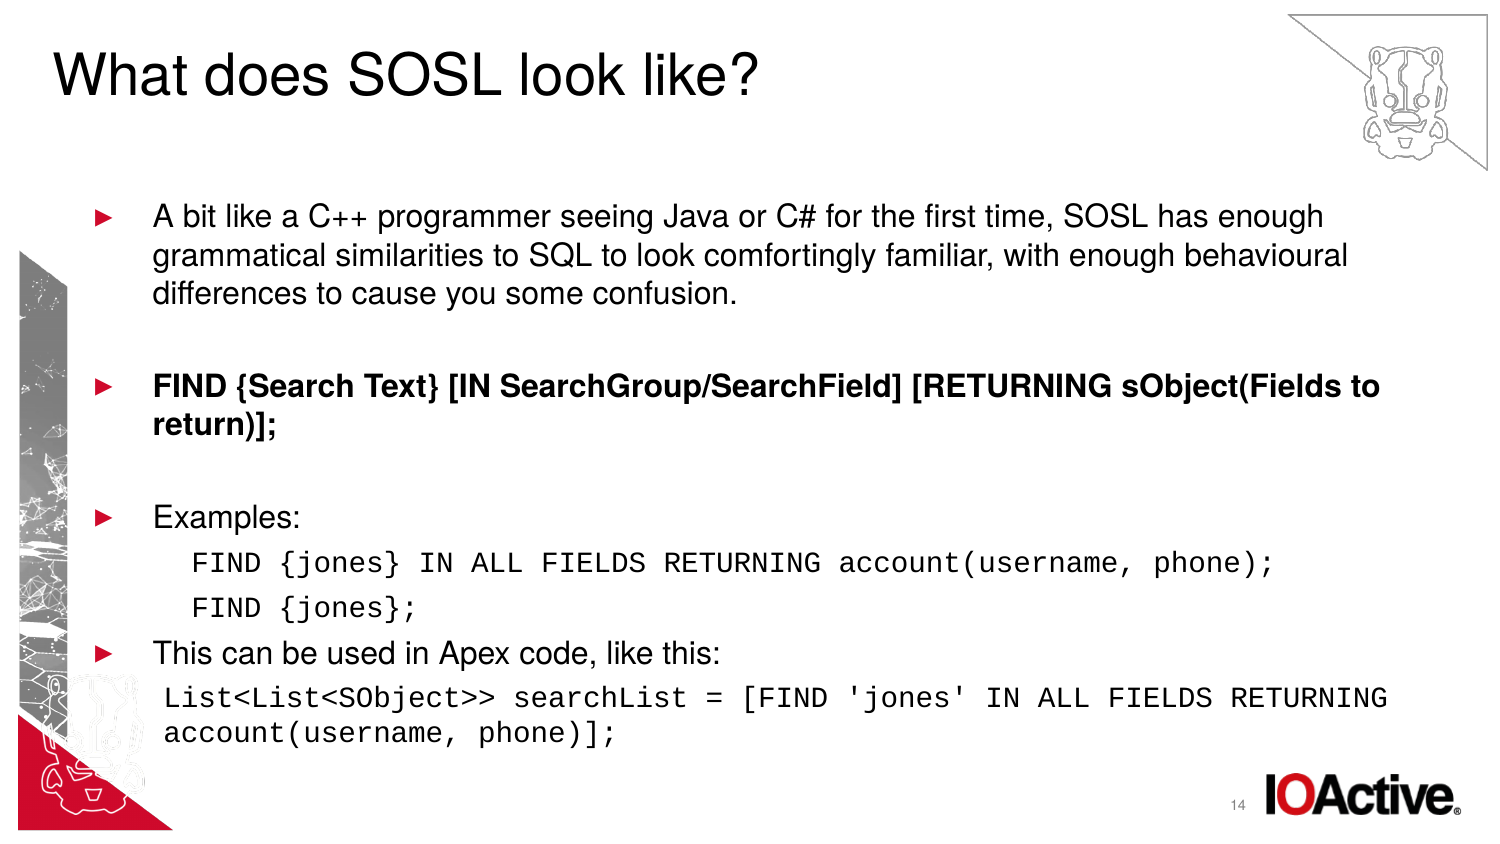

# What does SOSL look like?
A bit like a C++ programmer seeing Java or C# for the first time, SOSL has enough grammatical similarities to SQL to look comfortingly familiar, with enough behavioural differences to cause you some confusion.

FIND {Search Text} [IN SearchGroup/SearchField] [RETURNING sObject(Fields to return)];

Examples:
	FIND {jones} IN ALL FIELDS RETURNING account(username, phone);
	FIND {jones};
This can be used in Apex code, like this:
List<List<SObject>> searchList = [FIND 'jones' IN ALL FIELDS RETURNING account(username, phone)];